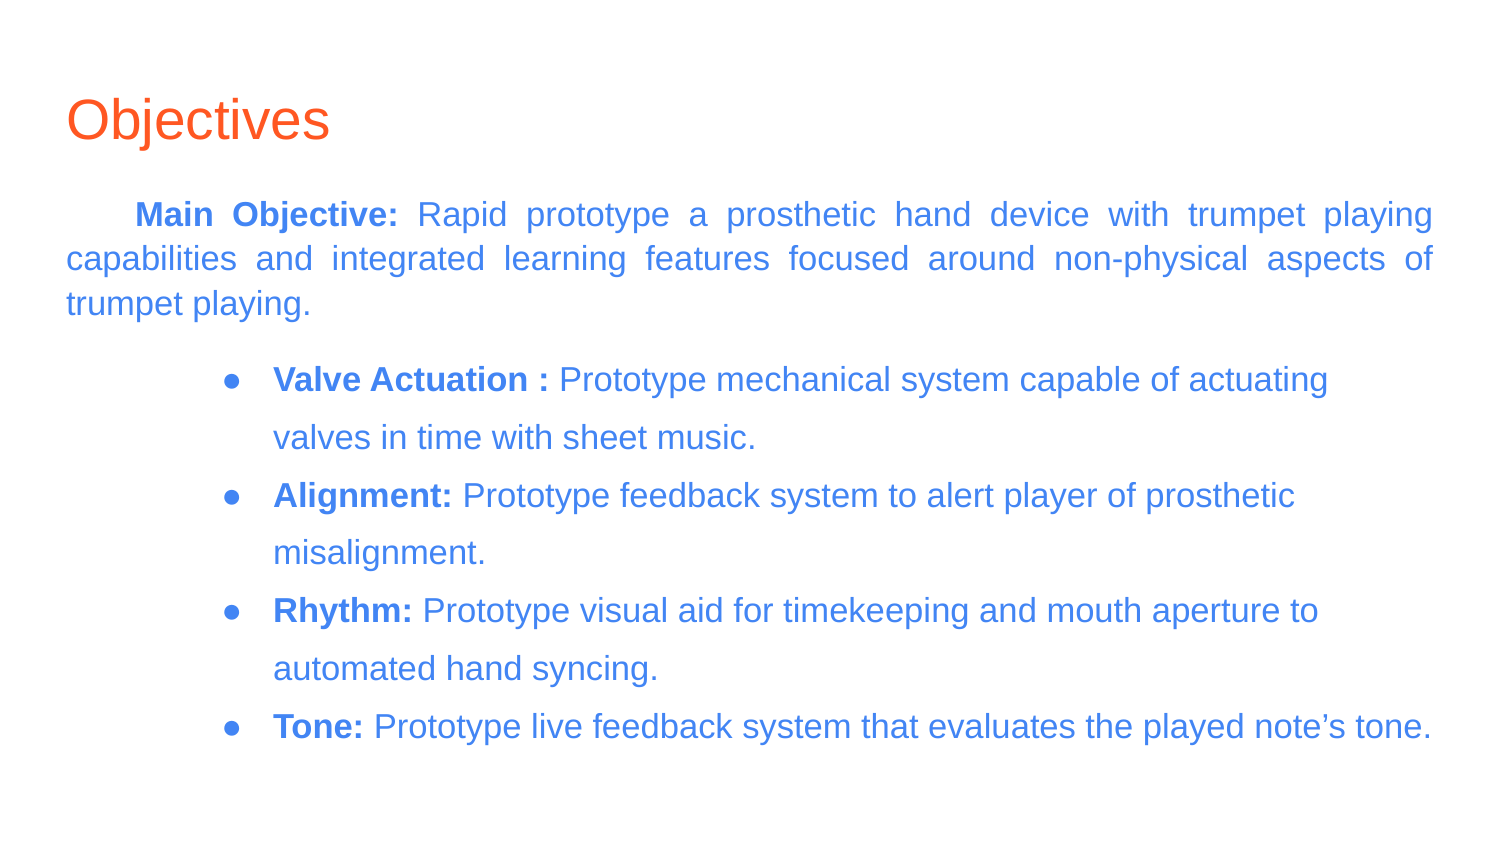

# Objectives
Main Objective: Rapid prototype a prosthetic hand device with trumpet playing capabilities and integrated learning features focused around non-physical aspects of trumpet playing.
Valve Actuation : Prototype mechanical system capable of actuating valves in time with sheet music.
Alignment: Prototype feedback system to alert player of prosthetic misalignment.
Rhythm: Prototype visual aid for timekeeping and mouth aperture to automated hand syncing.
Tone: Prototype live feedback system that evaluates the played note’s tone.